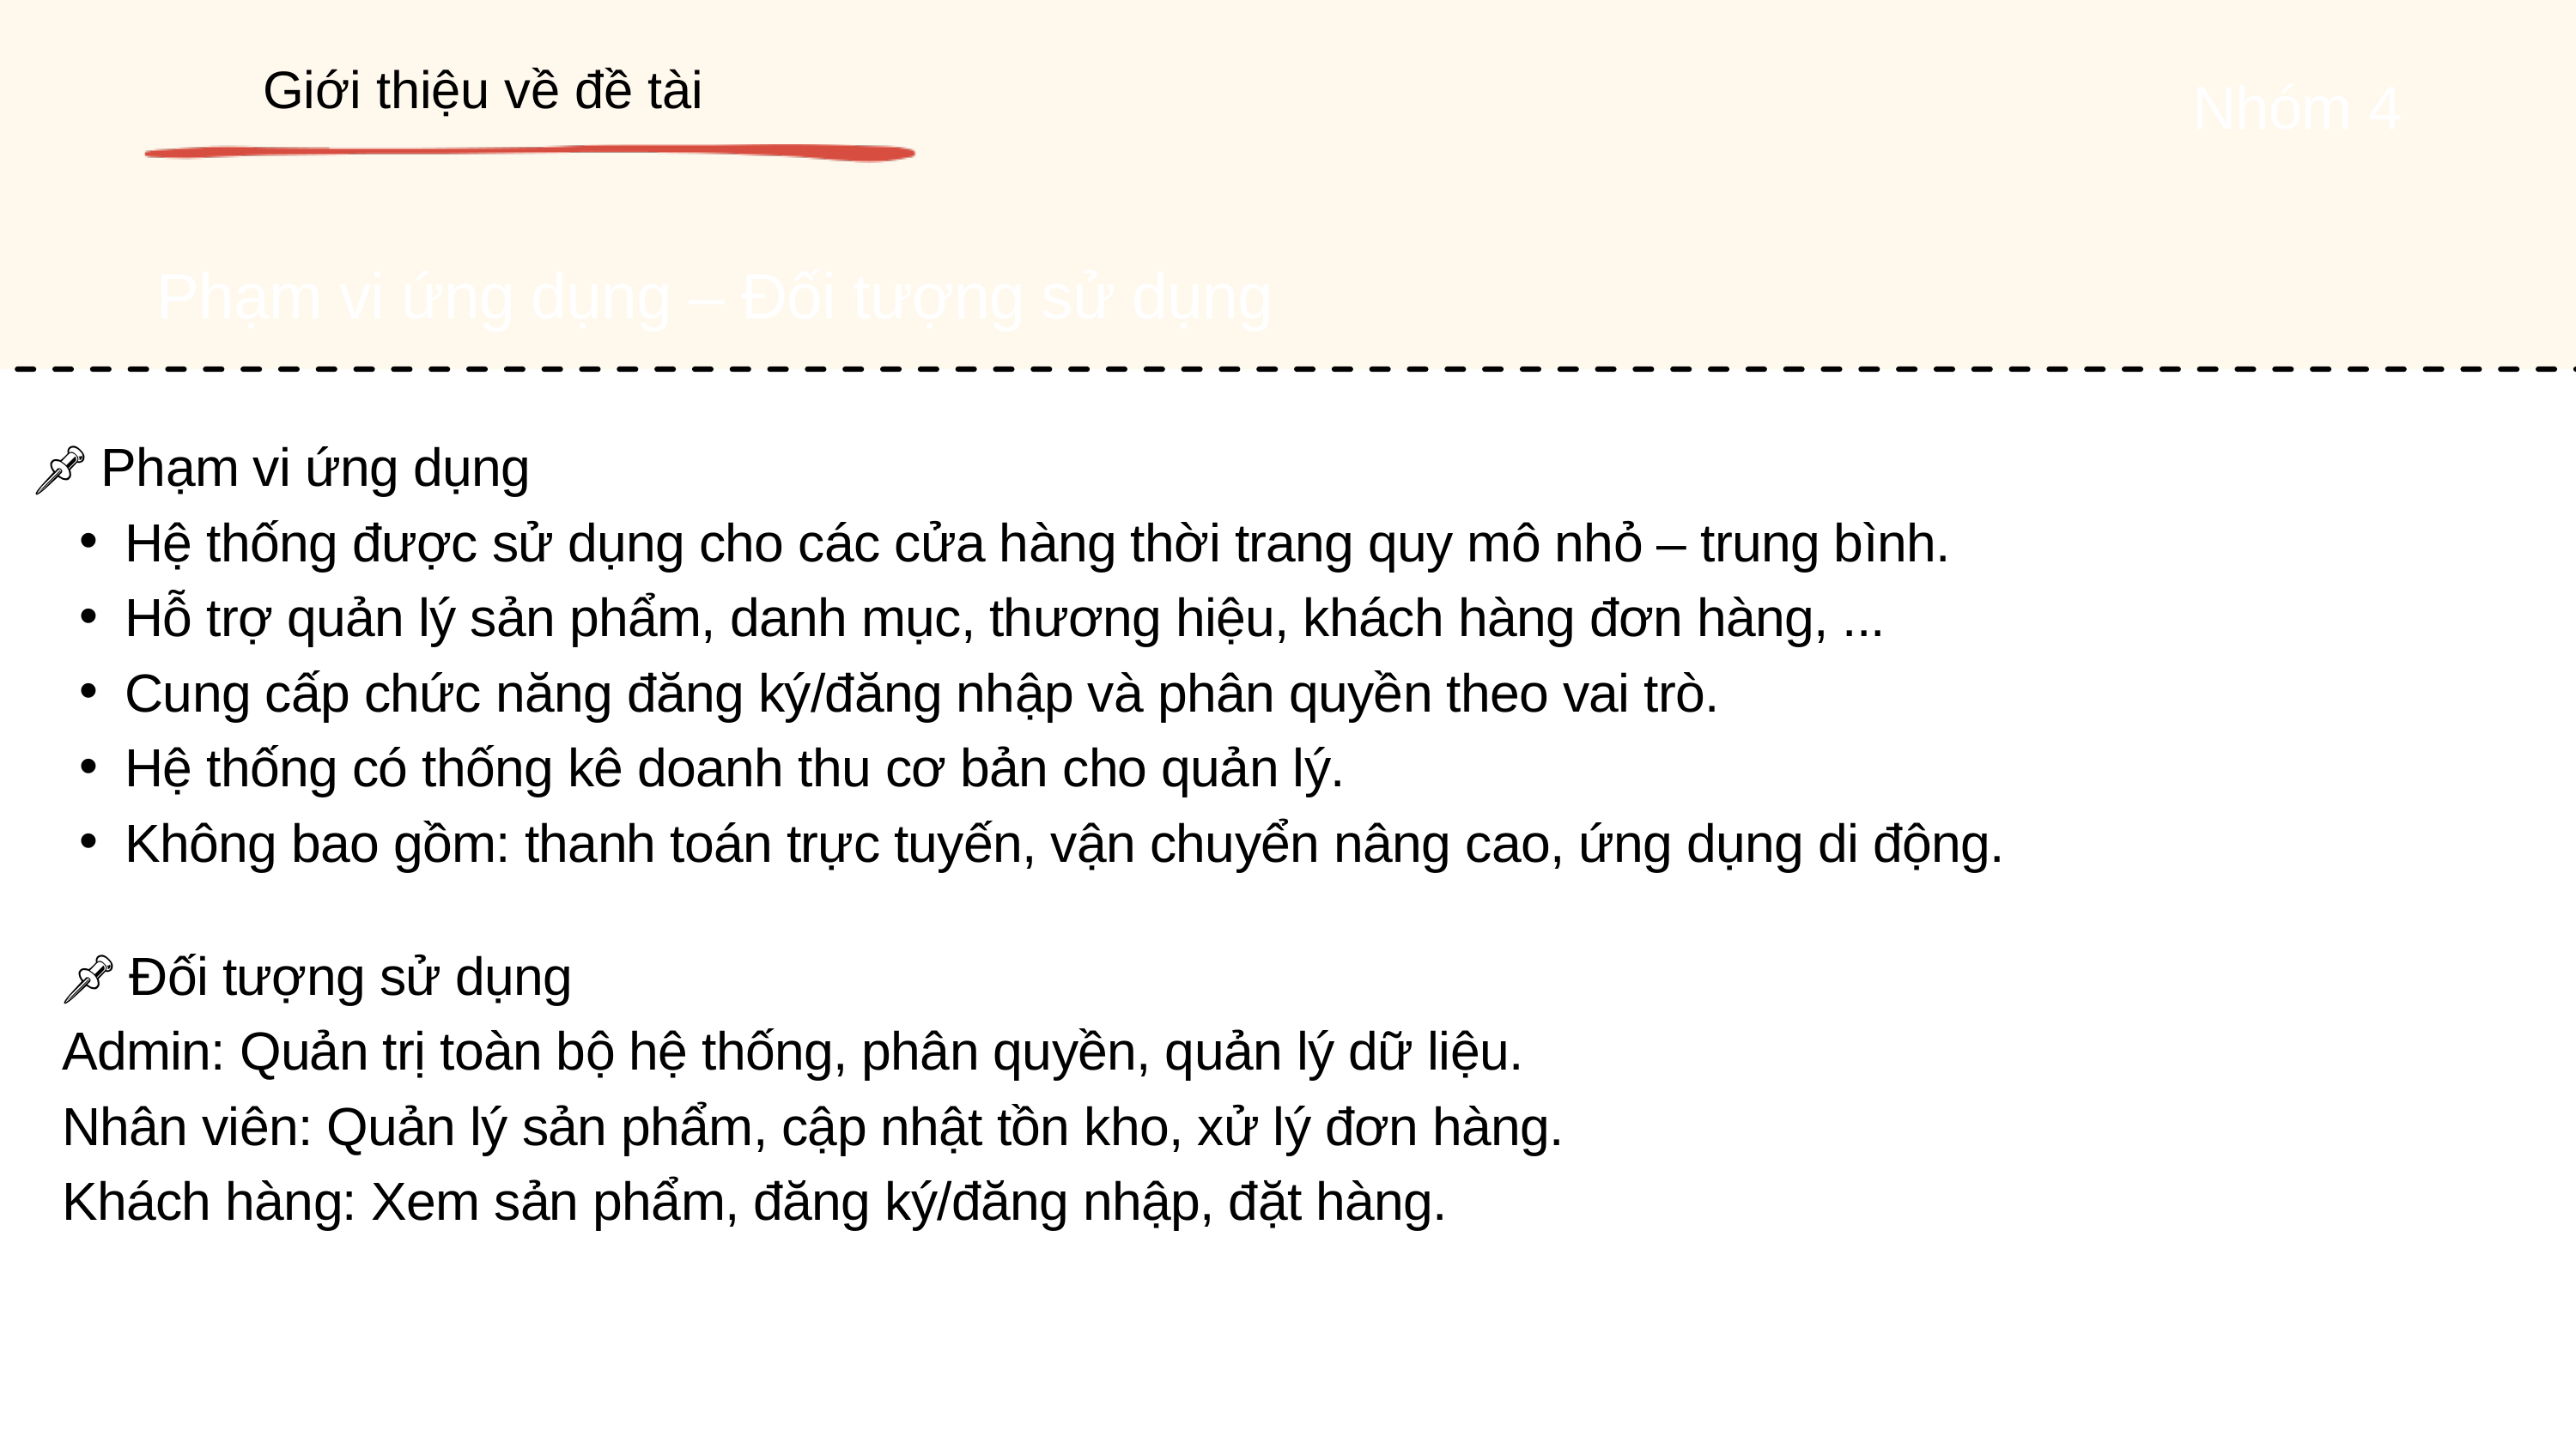

Giới thiệu về đề tài
Nhóm 4

Phạm vi ứng dụng – Đối tượng sử dụng

📌 Phạm vi ứng dụng
Hệ thống được sử dụng cho các cửa hàng thời trang quy mô nhỏ – trung bình.
Hỗ trợ quản lý sản phẩm, danh mục, thương hiệu, khách hàng đơn hàng, ...
Cung cấp chức năng đăng ký/đăng nhập và phân quyền theo vai trò.
Hệ thống có thống kê doanh thu cơ bản cho quản lý.
Không bao gồm: thanh toán trực tuyến, vận chuyển nâng cao, ứng dụng di động.

📌 Đối tượng sử dụng
Admin: Quản trị toàn bộ hệ thống, phân quyền, quản lý dữ liệu.
Nhân viên: Quản lý sản phẩm, cập nhật tồn kho, xử lý đơn hàng.
Khách hàng: Xem sản phẩm, đăng ký/đăng nhập, đặt hàng.